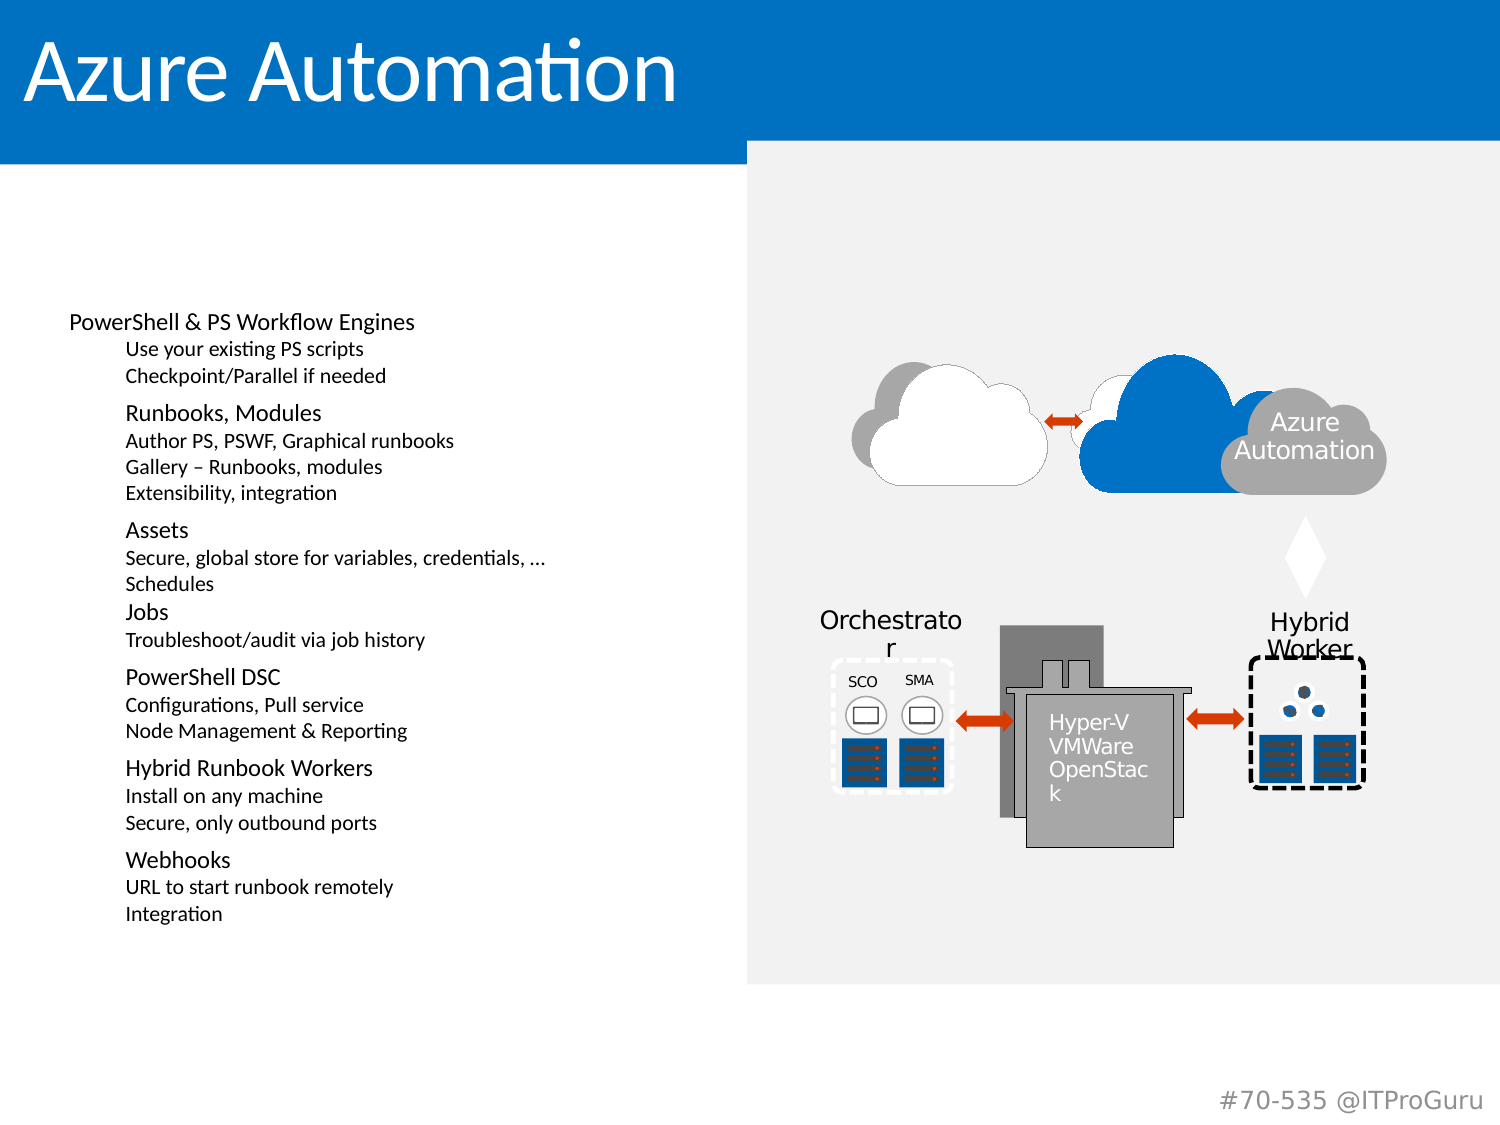

# Azure Automation

PowerShell & PS Workflow Engines
Use your existing PS scripts
Checkpoint/Parallel if needed
Runbooks, Modules
Author PS, PSWF, Graphical runbooks
Gallery – Runbooks, modules
Extensibility, integration
Assets
Secure, global store for variables, credentials, …
Schedules
Jobs
Troubleshoot/audit via job history
PowerShell DSC
Configurations, Pull service
Node Management & Reporting
Hybrid Runbook Workers
Install on any machine
Secure, only outbound ports
Webhooks
URL to start runbook remotely
Integration

Azure Automation

Orchestrator
Hybrid Worker

SMA

SCO

Hyper-V
VMWare
OpenStack